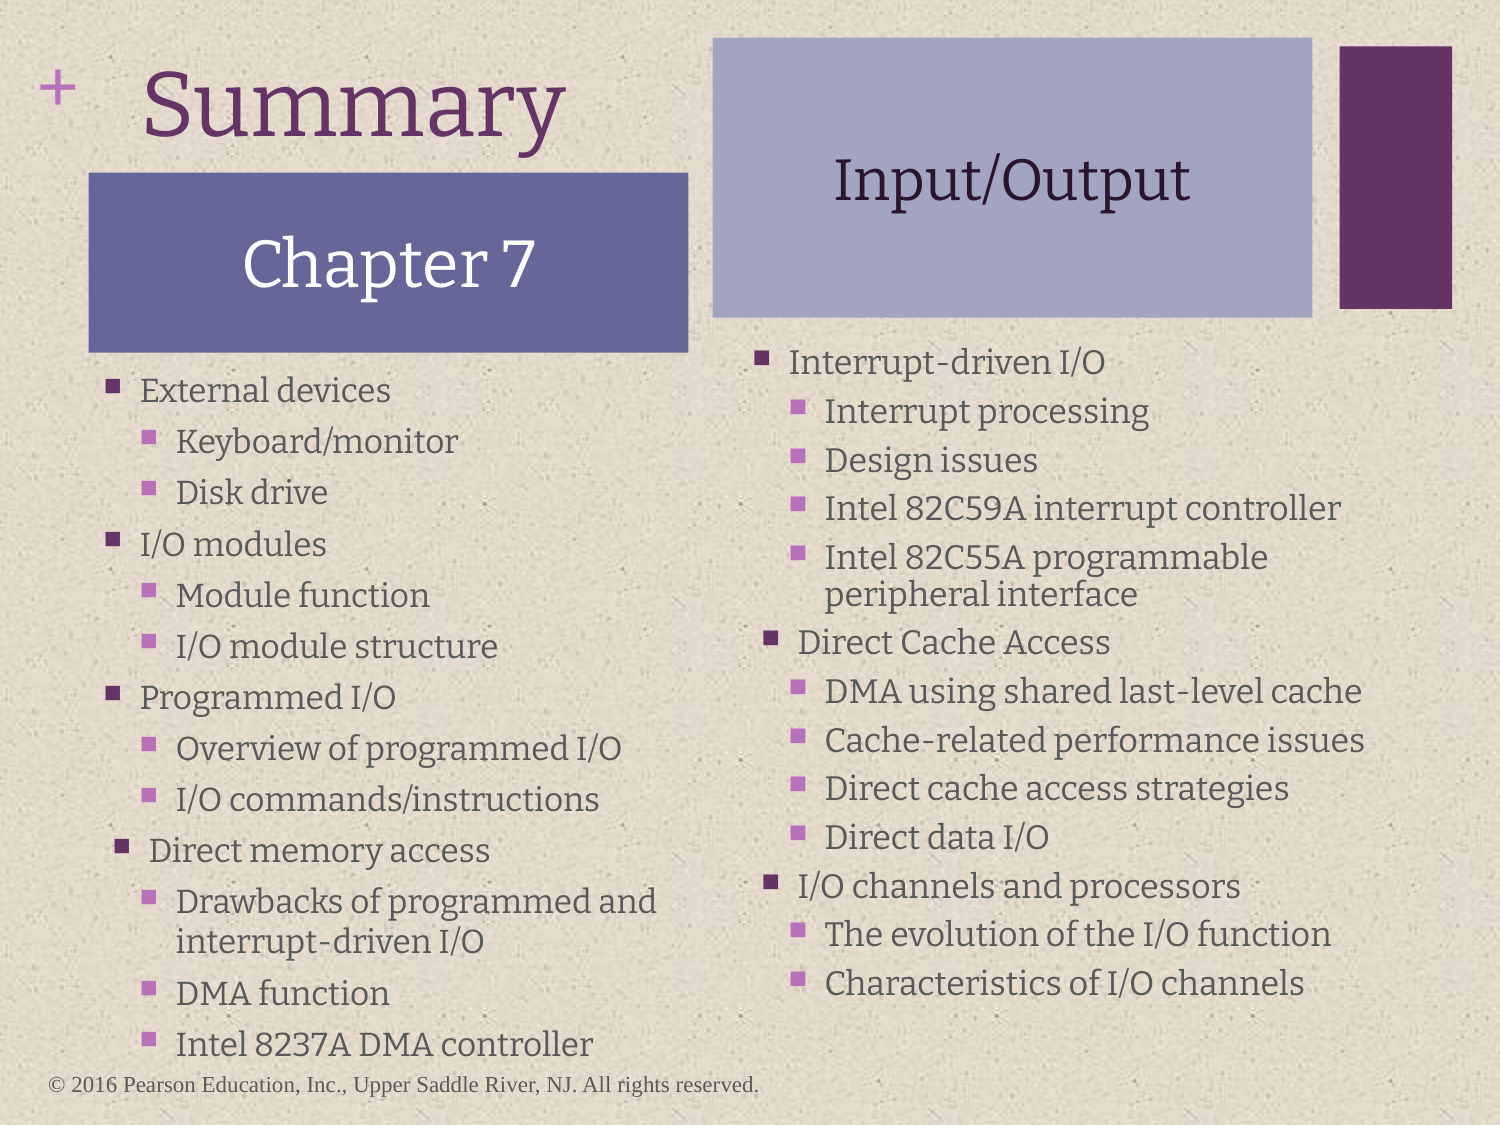

# Summary
Input/Output

Chapter 7

Interrupt-driven I/O
Interrupt processing
Design issues
Intel 82C59A interrupt controller
Intel 82C55A programmable peripheral interface
Direct Cache Access
DMA using shared last-level cache
Cache-related performance issues
Direct cache access strategies
Direct data I/O
I/O channels and processors
The evolution of the I/O function
Characteristics of I/O channels
External devices
Keyboard/monitor
Disk drive
I/O modules
Module function
I/O module structure
Programmed I/O
Overview of programmed I/O
I/O commands/instructions
Direct memory access
Drawbacks of programmed and interrupt-driven I/O
DMA function
Intel 8237A DMA controller

© 2016 Pearson Education, Inc., Upper Saddle River, NJ. All rights reserved.